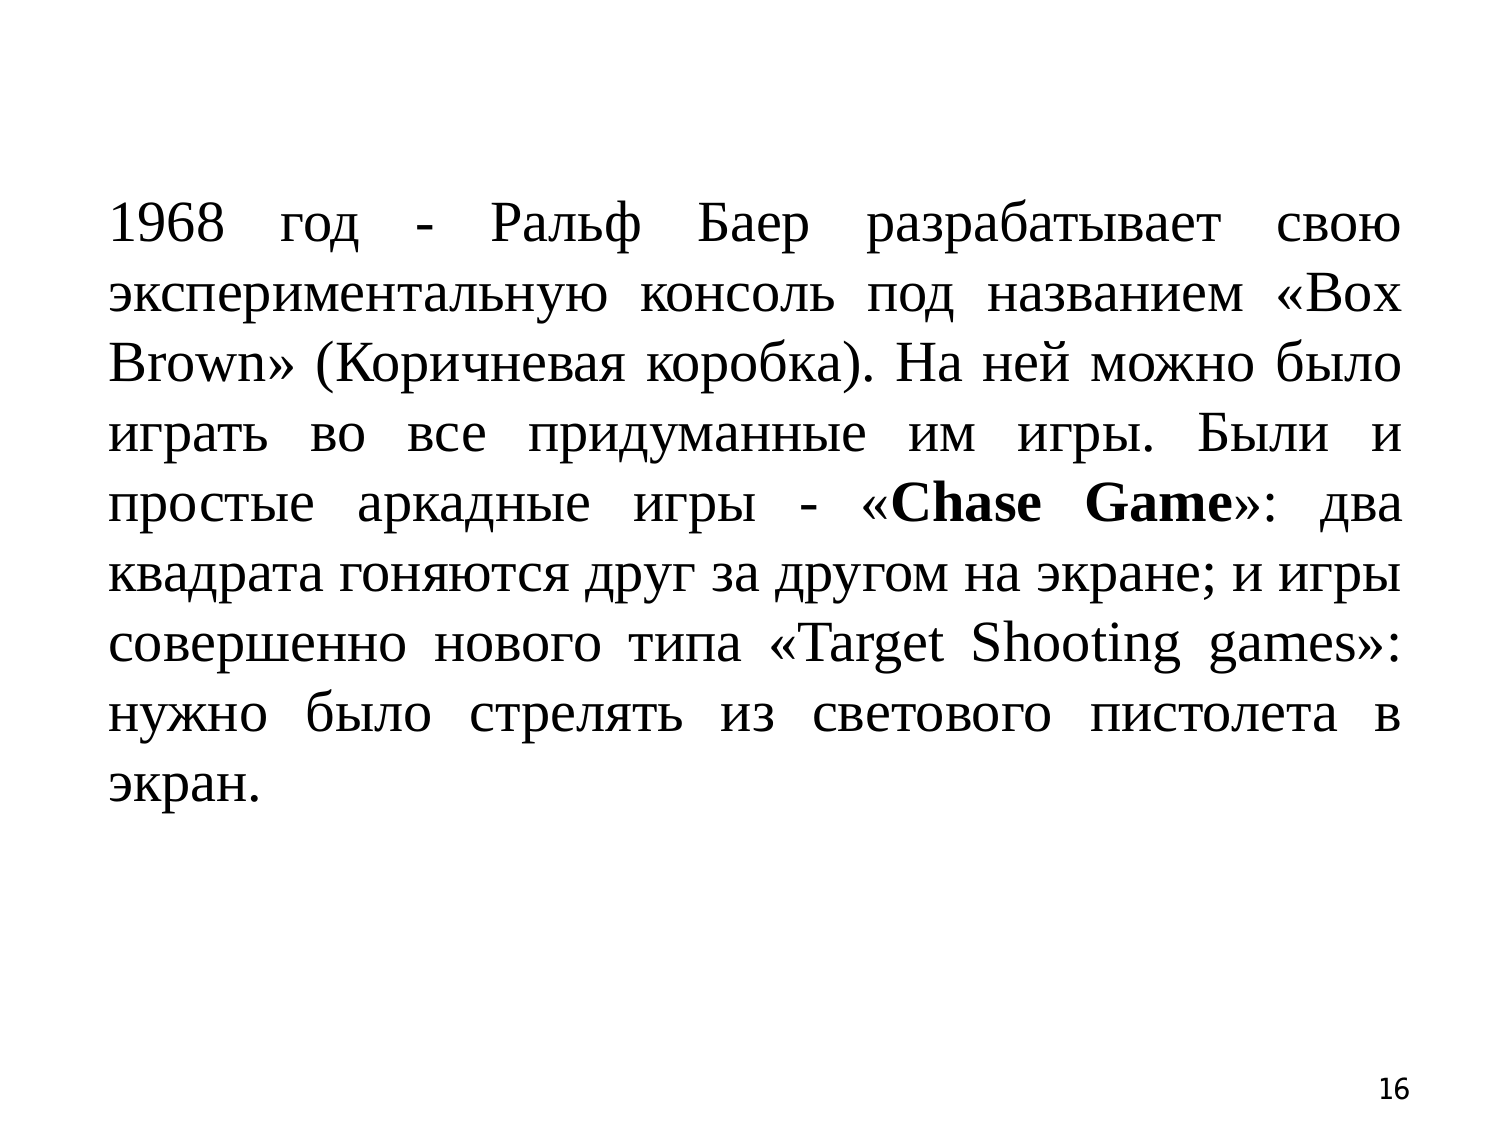

1968 год - Ральф Баер разрабатывает свою экспериментальную консоль под названием «Box Brown» (Коричневая коробка). На ней можно было играть во все придуманные им игры. Были и простые аркадные игры - «Chase Game»: два квадрата гоняются друг за другом на экране; и игры совершенно нового типа «Target Shooting games»: нужно было стрелять из светового пистолета в экран.
16